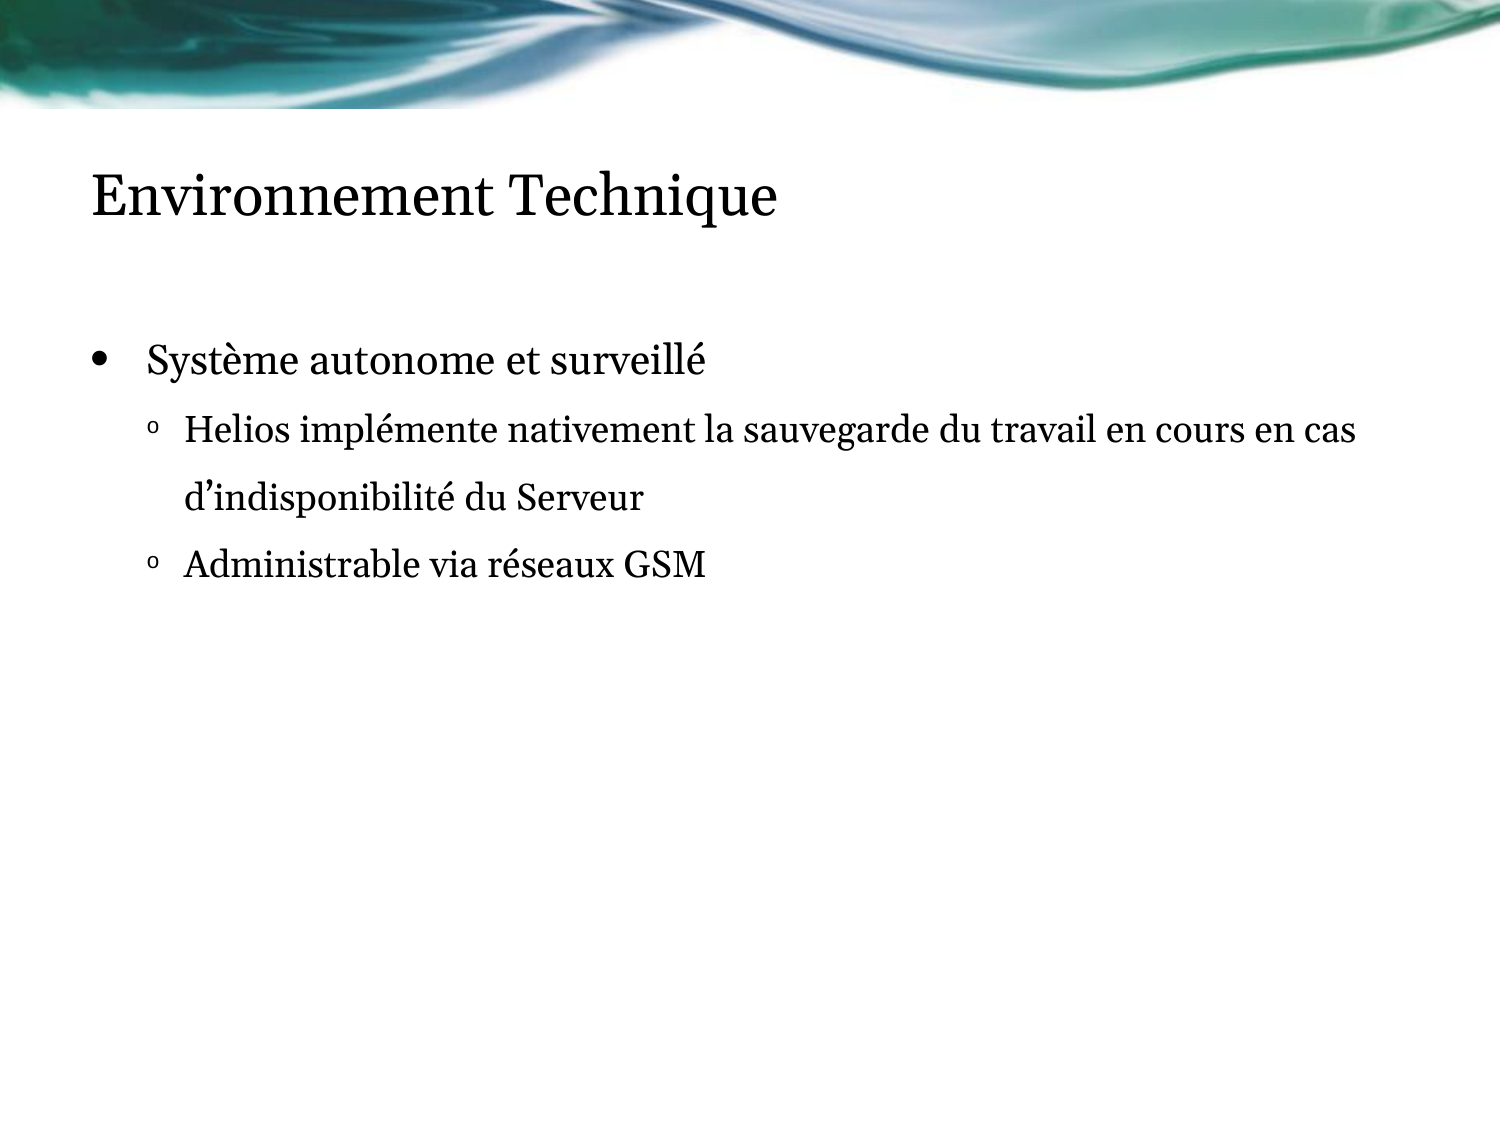

# Environnement Technique
Système autonome et surveillé
Helios implémente nativement la sauvegarde du travail en cours en cas  d’indisponibilité du Serveur
Administrable via réseaux GSM